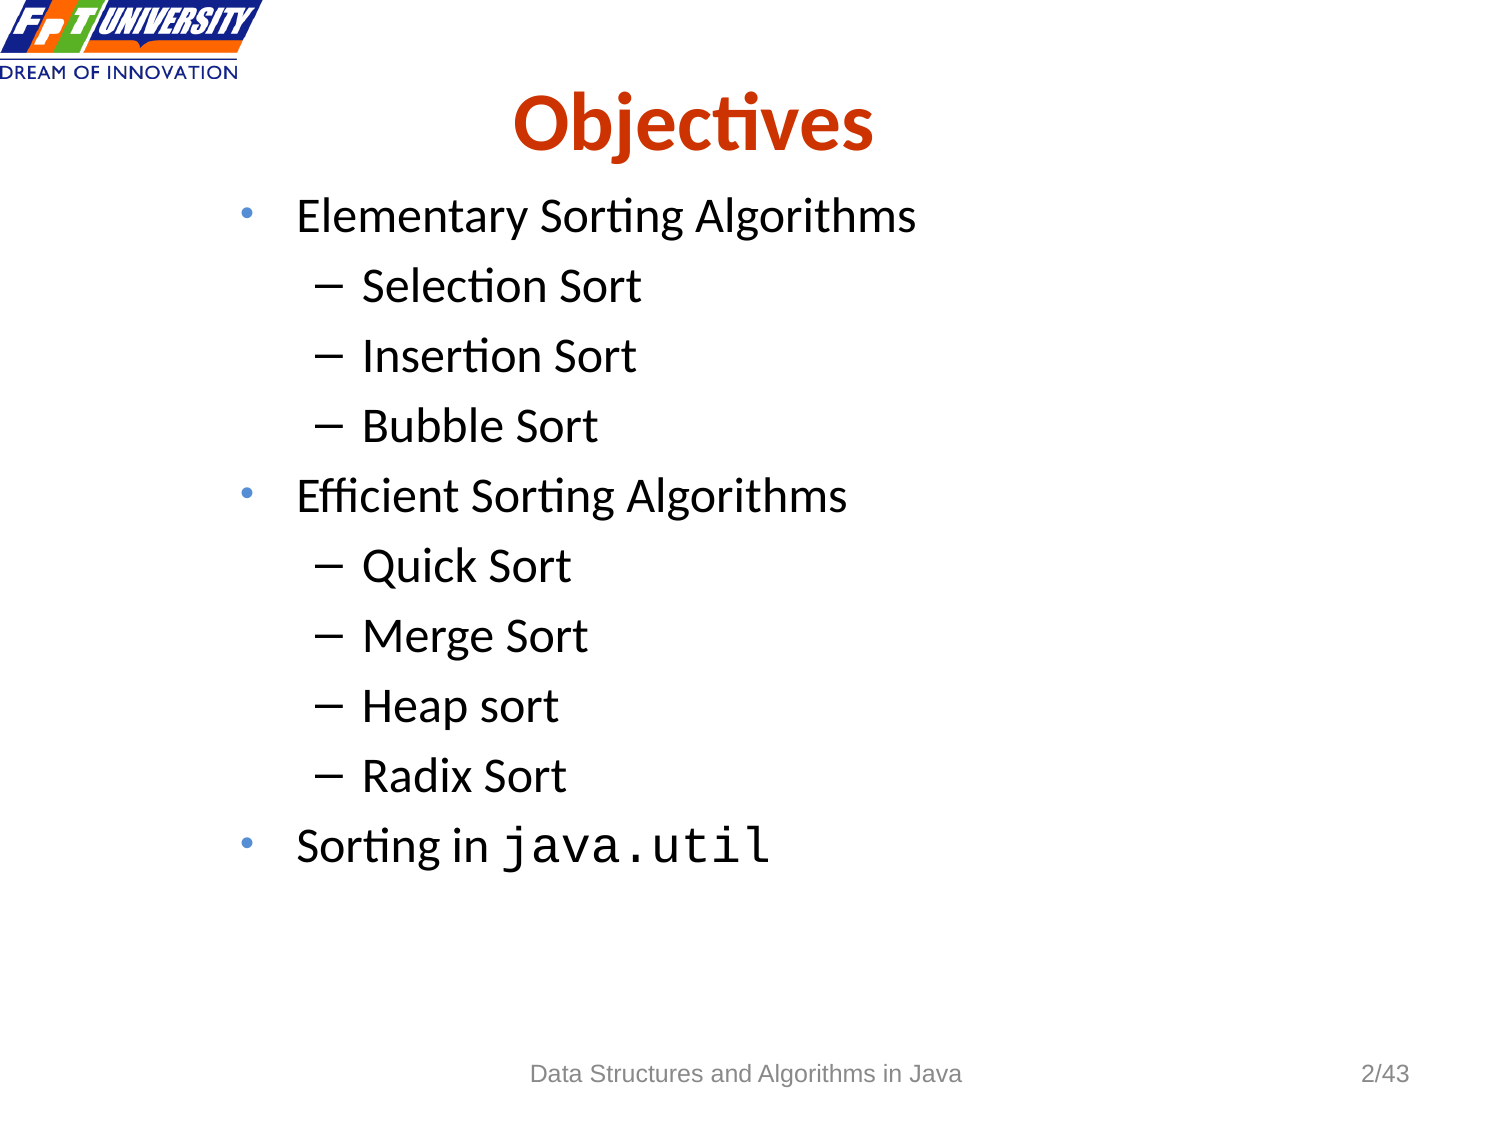

Objectives
Elementary Sorting Algorithms
Selection Sort
Insertion Sort
Bubble Sort
Efficient Sorting Algorithms
Quick Sort
Merge Sort
Heap sort
Radix Sort
Sorting in java.util
Data Structures and Algorithms in Java
2/43